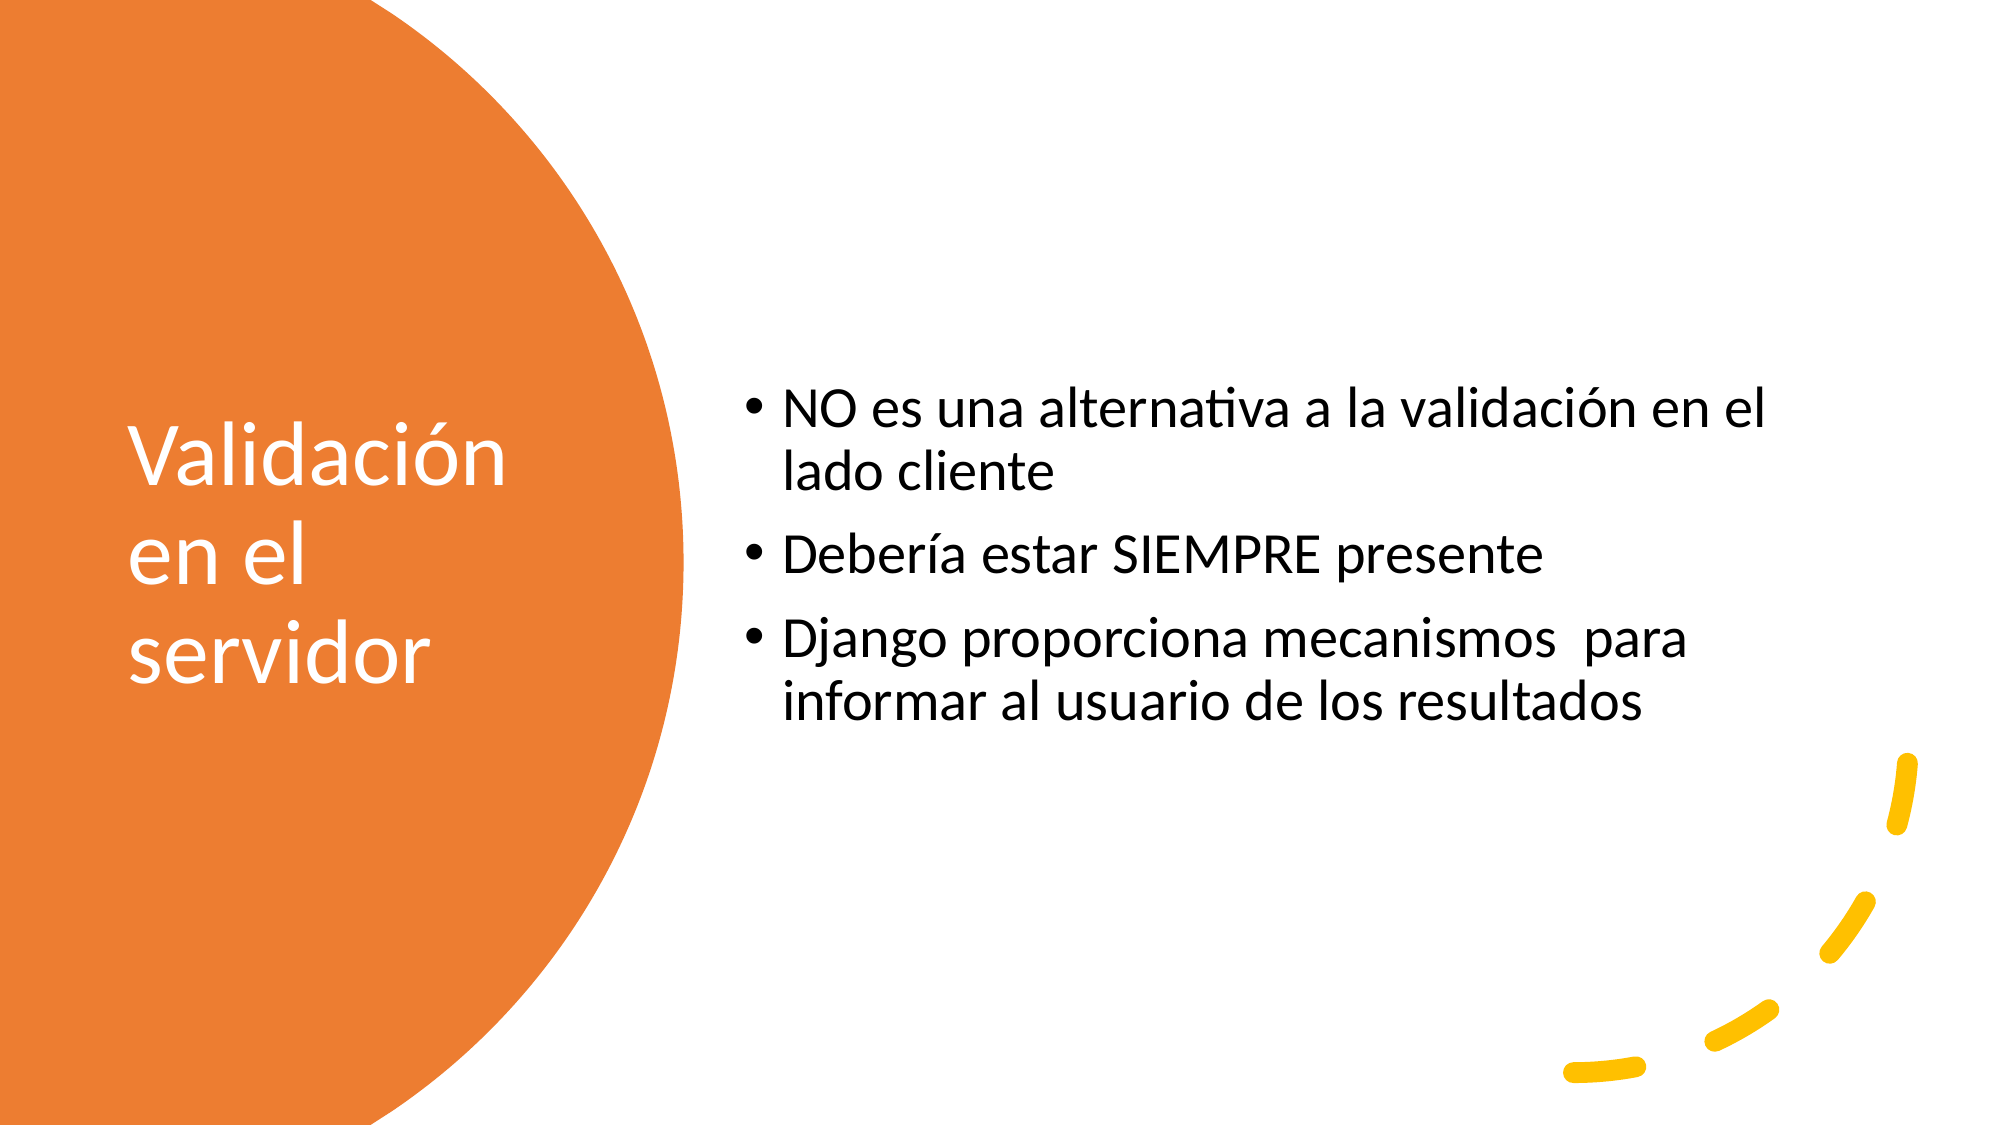

NO es una alternativa a la validación en el lado cliente
Debería estar SIEMPRE presente
Django proporciona mecanismos  para informar al usuario de los resultados
# Validación en el servidor